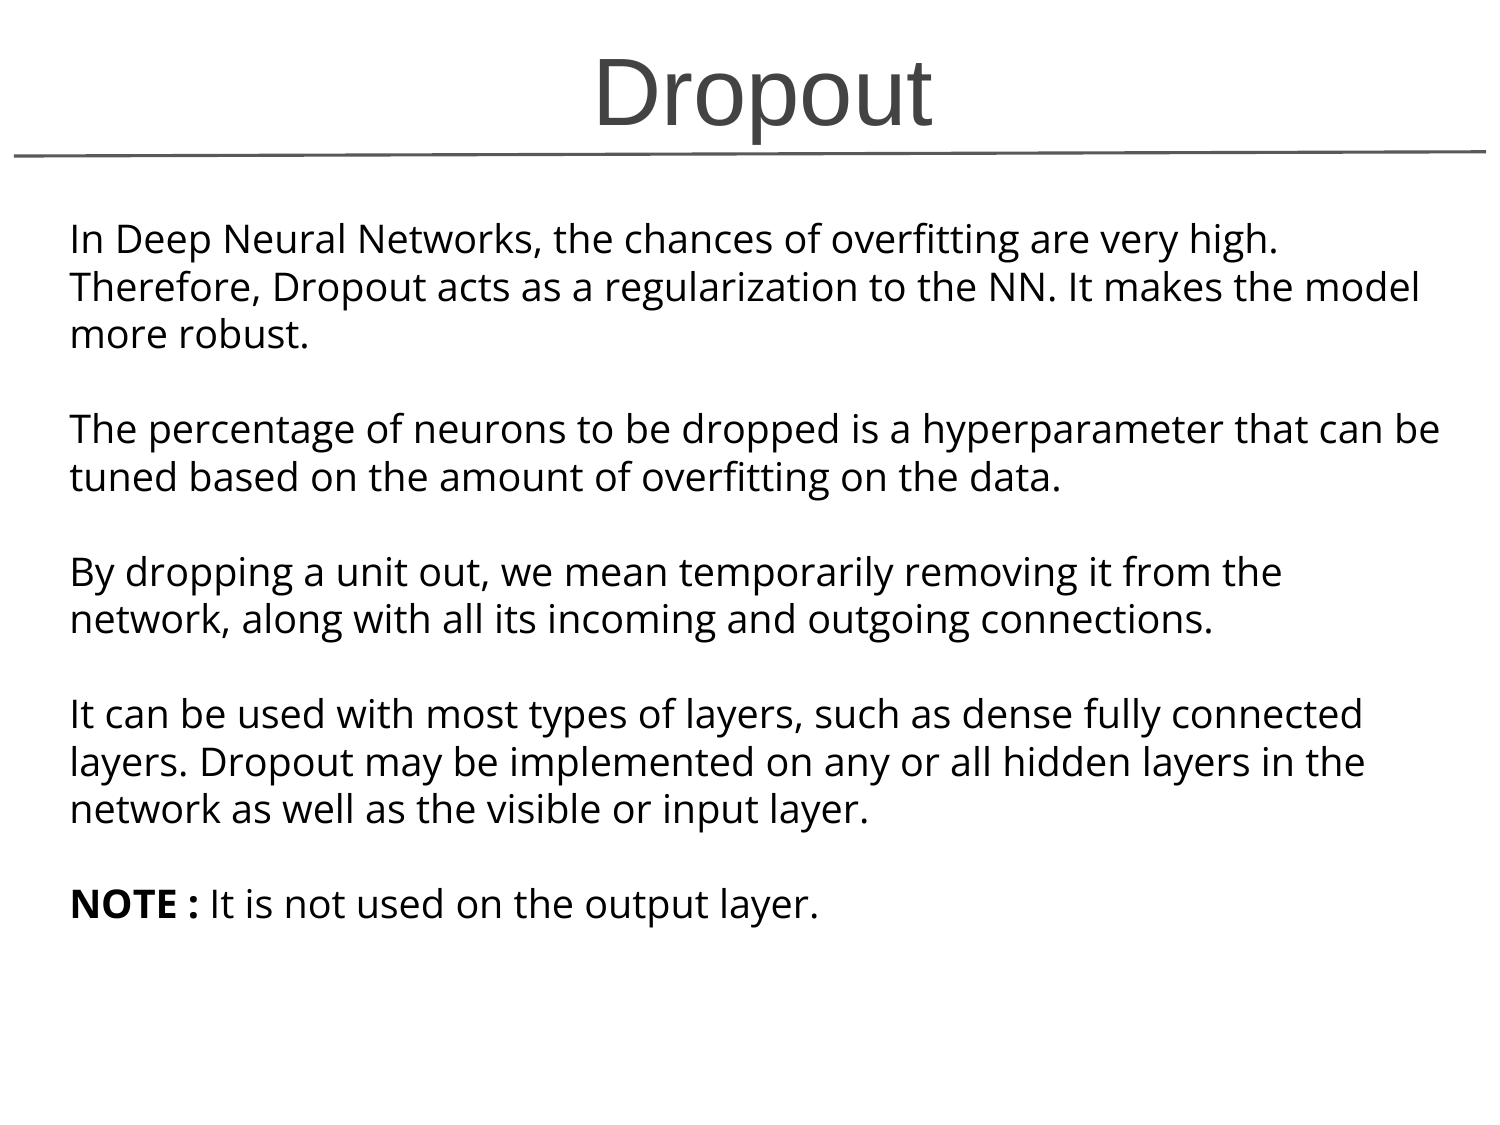

Dropout

In Deep Neural Networks, the chances of overfitting are very high. Therefore, Dropout acts as a regularization to the NN. It makes the model more robust.

The percentage of neurons to be dropped is a hyperparameter that can be tuned based on the amount of overfitting on the data.

By dropping a unit out, we mean temporarily removing it from the network, along with all its incoming and outgoing connections.

It can be used with most types of layers, such as dense fully connected layers. Dropout may be implemented on any or all hidden layers in the network as well as the visible or input layer.

NOTE : It is not used on the output layer.